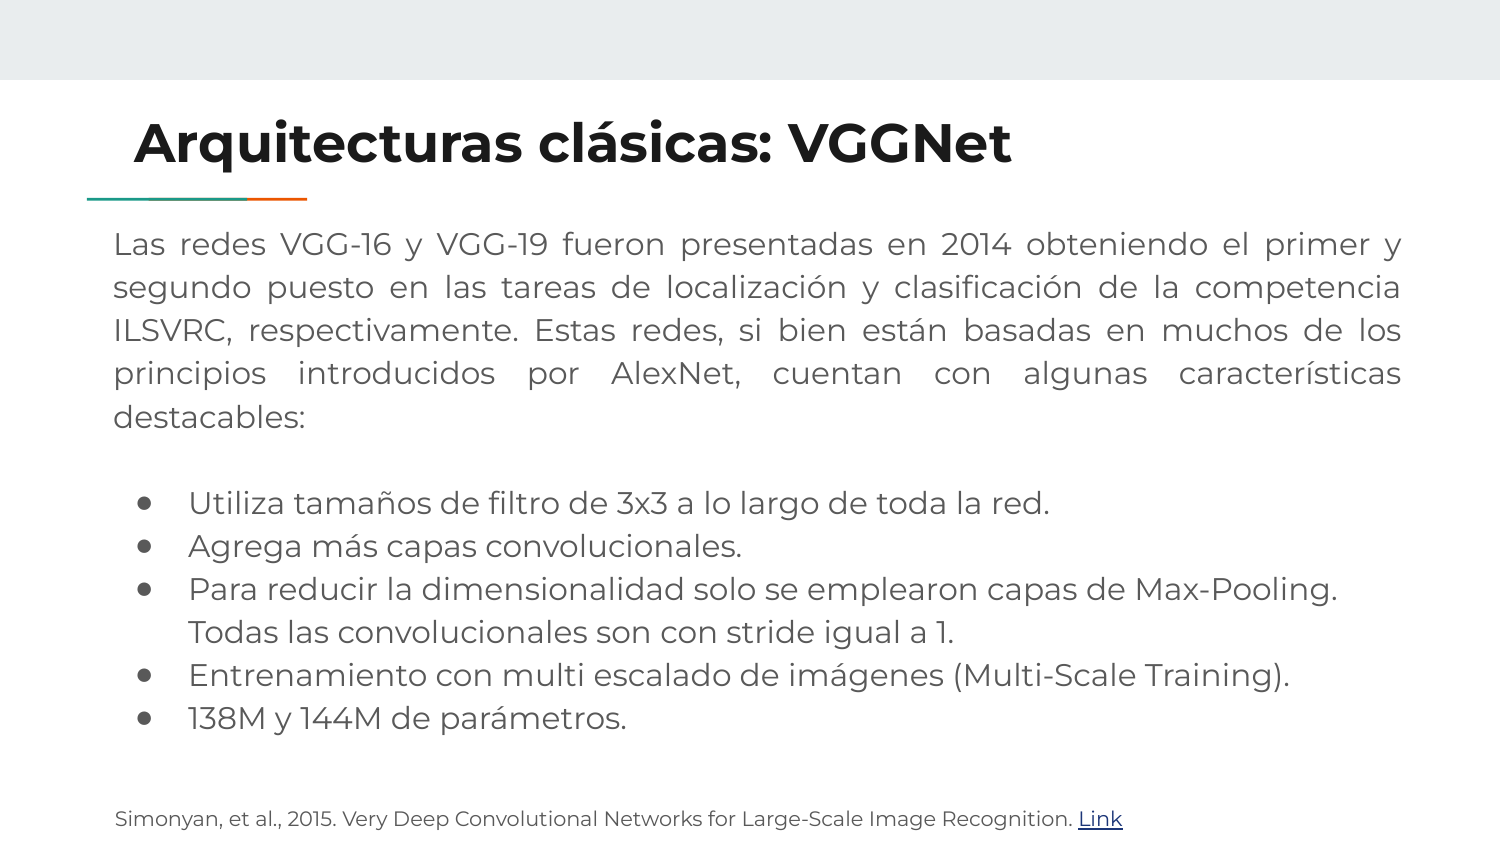

# Arquitecturas clásicas: VGGNet

Las redes VGG-16 y VGG-19 fueron presentadas en 2014 obteniendo el primer y segundo puesto en las tareas de localización y clasificación de la competencia ILSVRC, respectivamente. Estas redes, si bien están basadas en muchos de los principios introducidos por AlexNet, cuentan con algunas características destacables:

Utiliza tamaños de filtro de 3x3 a lo largo de toda la red.
Agrega más capas convolucionales.
Para reducir la dimensionalidad solo se emplearon capas de Max-Pooling. Todas las convolucionales son con stride igual a 1.
Entrenamiento con multi escalado de imágenes (Multi-Scale Training).
138M y 144M de parámetros.

Simonyan, et al., 2015. Very Deep Convolutional Networks for Large-Scale Image Recognition. Link